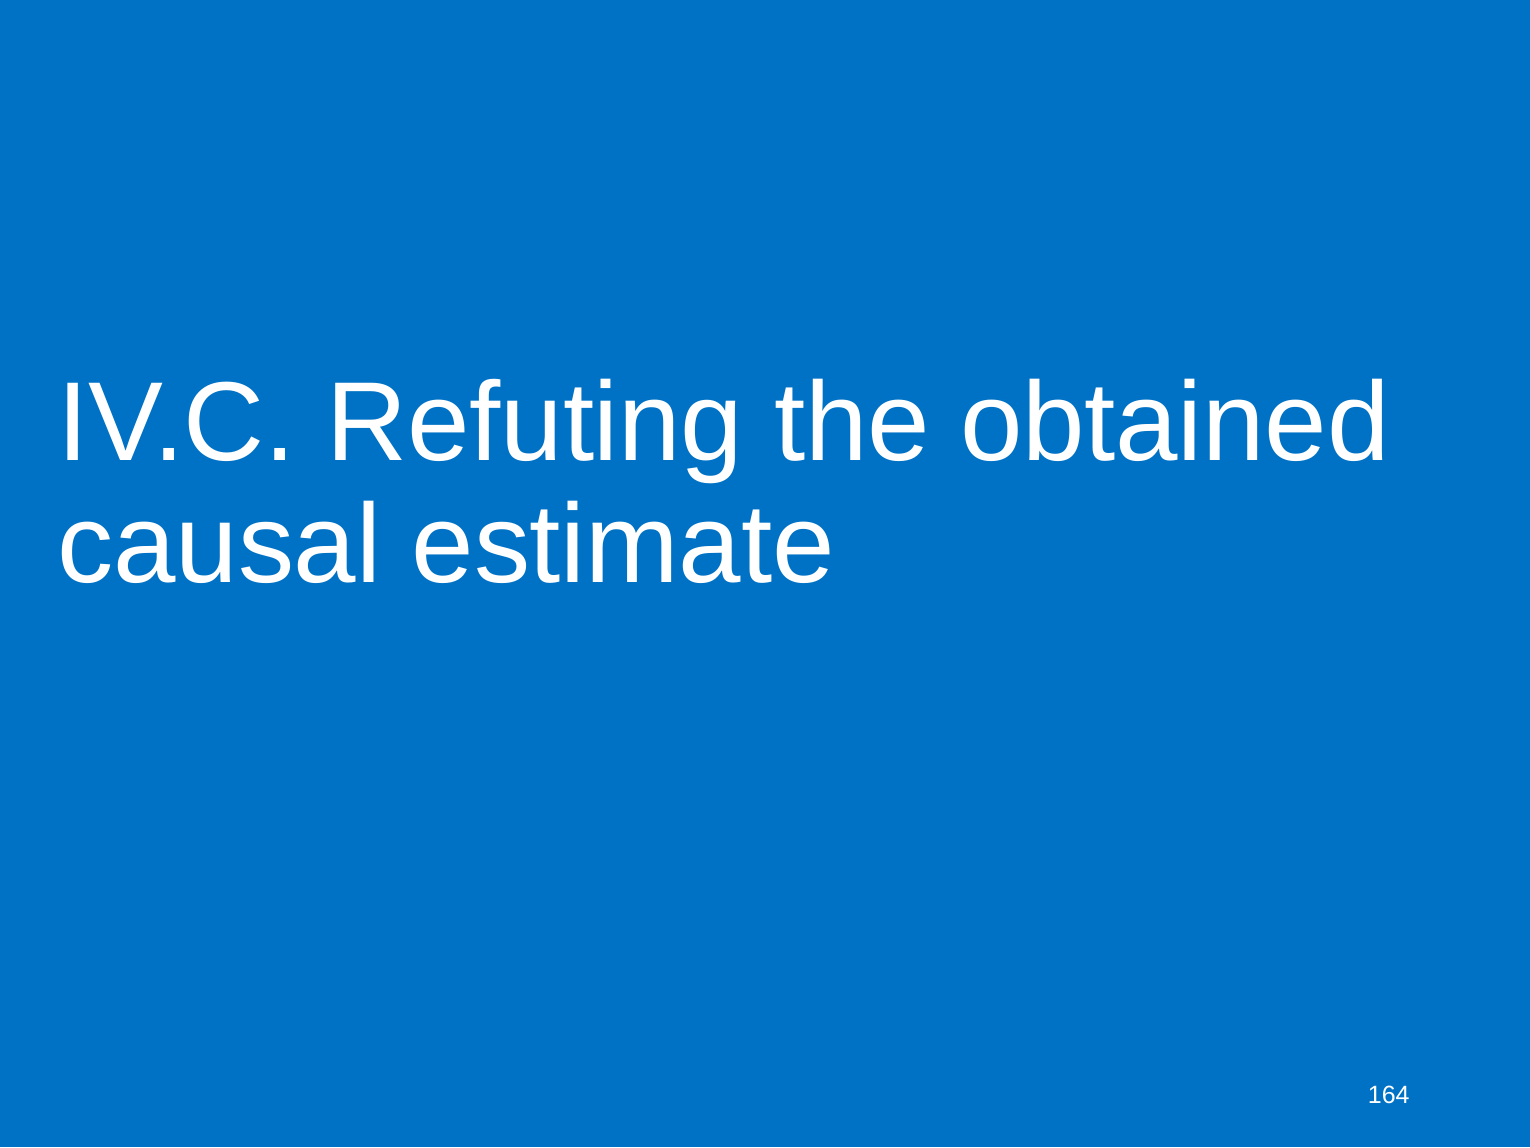

164
# IV.C. Refuting the obtained causal estimate